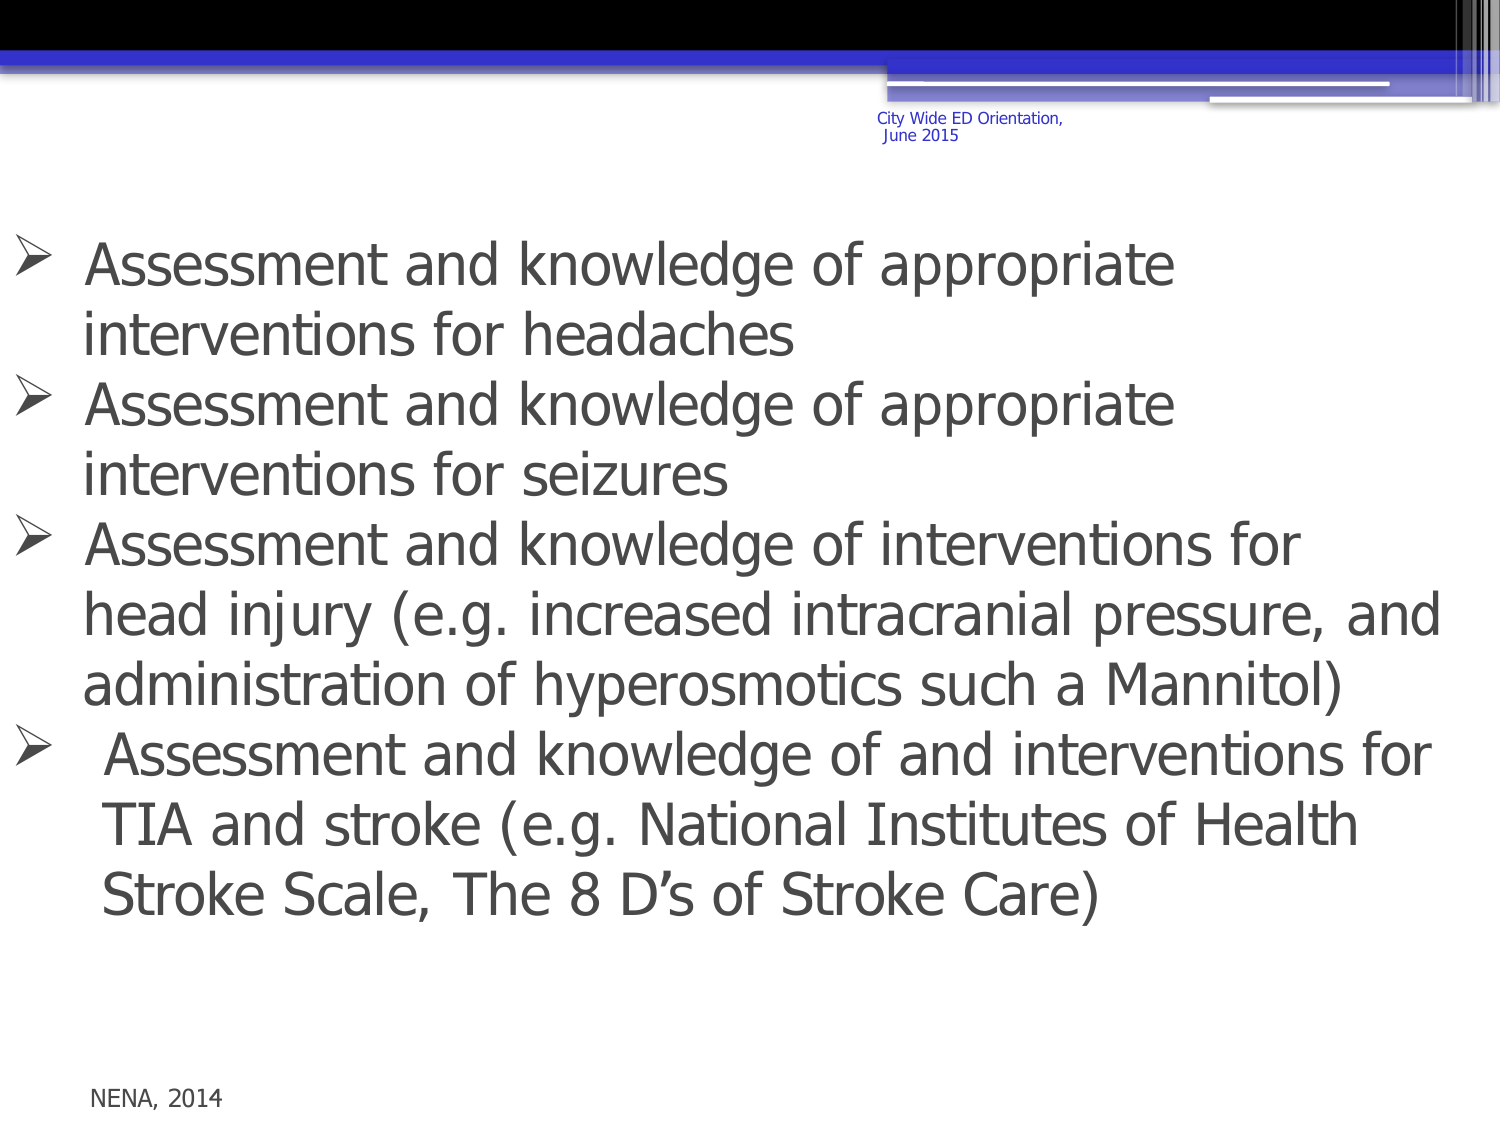

City Wide ED Orientation, June 2015

Assessment and knowledge of appropriate
    interventions for headaches
Assessment and knowledge of appropriate
    interventions for seizures
Assessment and knowledge of interventions for
    head injury (e.g. increased intracranial pressure, and
    administration of hyperosmotics such a Mannitol)
 Assessment and knowledge of and interventions for
     TIA and stroke (e.g. National Institutes of Health
     Stroke Scale, The 8 D’s of Stroke Care)

NENA, 2014